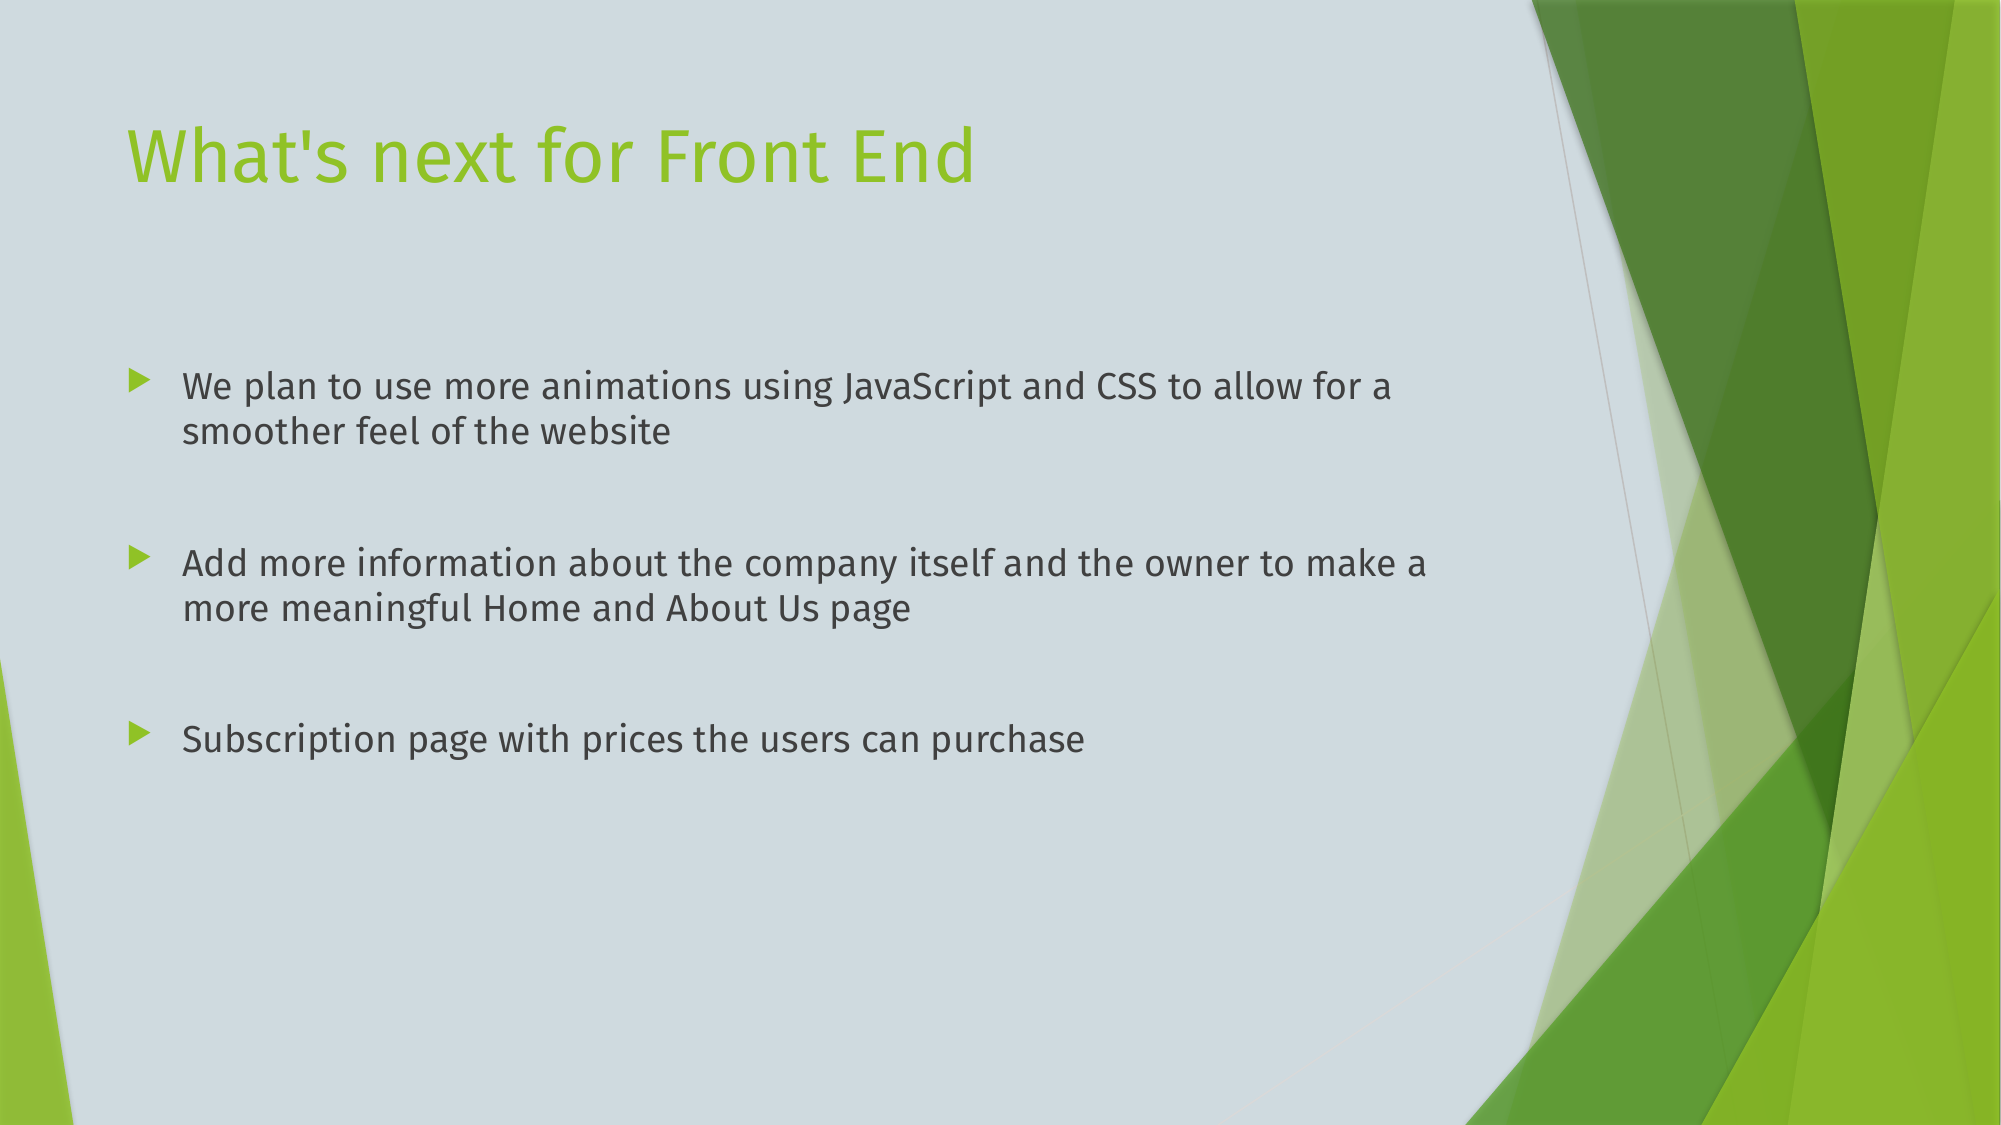

# What's next for Front End
We plan to use more animations using JavaScript and CSS to allow for a smoother feel of the website

Add more information about the company itself and the owner to make a more meaningful Home and About Us page

Subscription page with prices the users can purchase